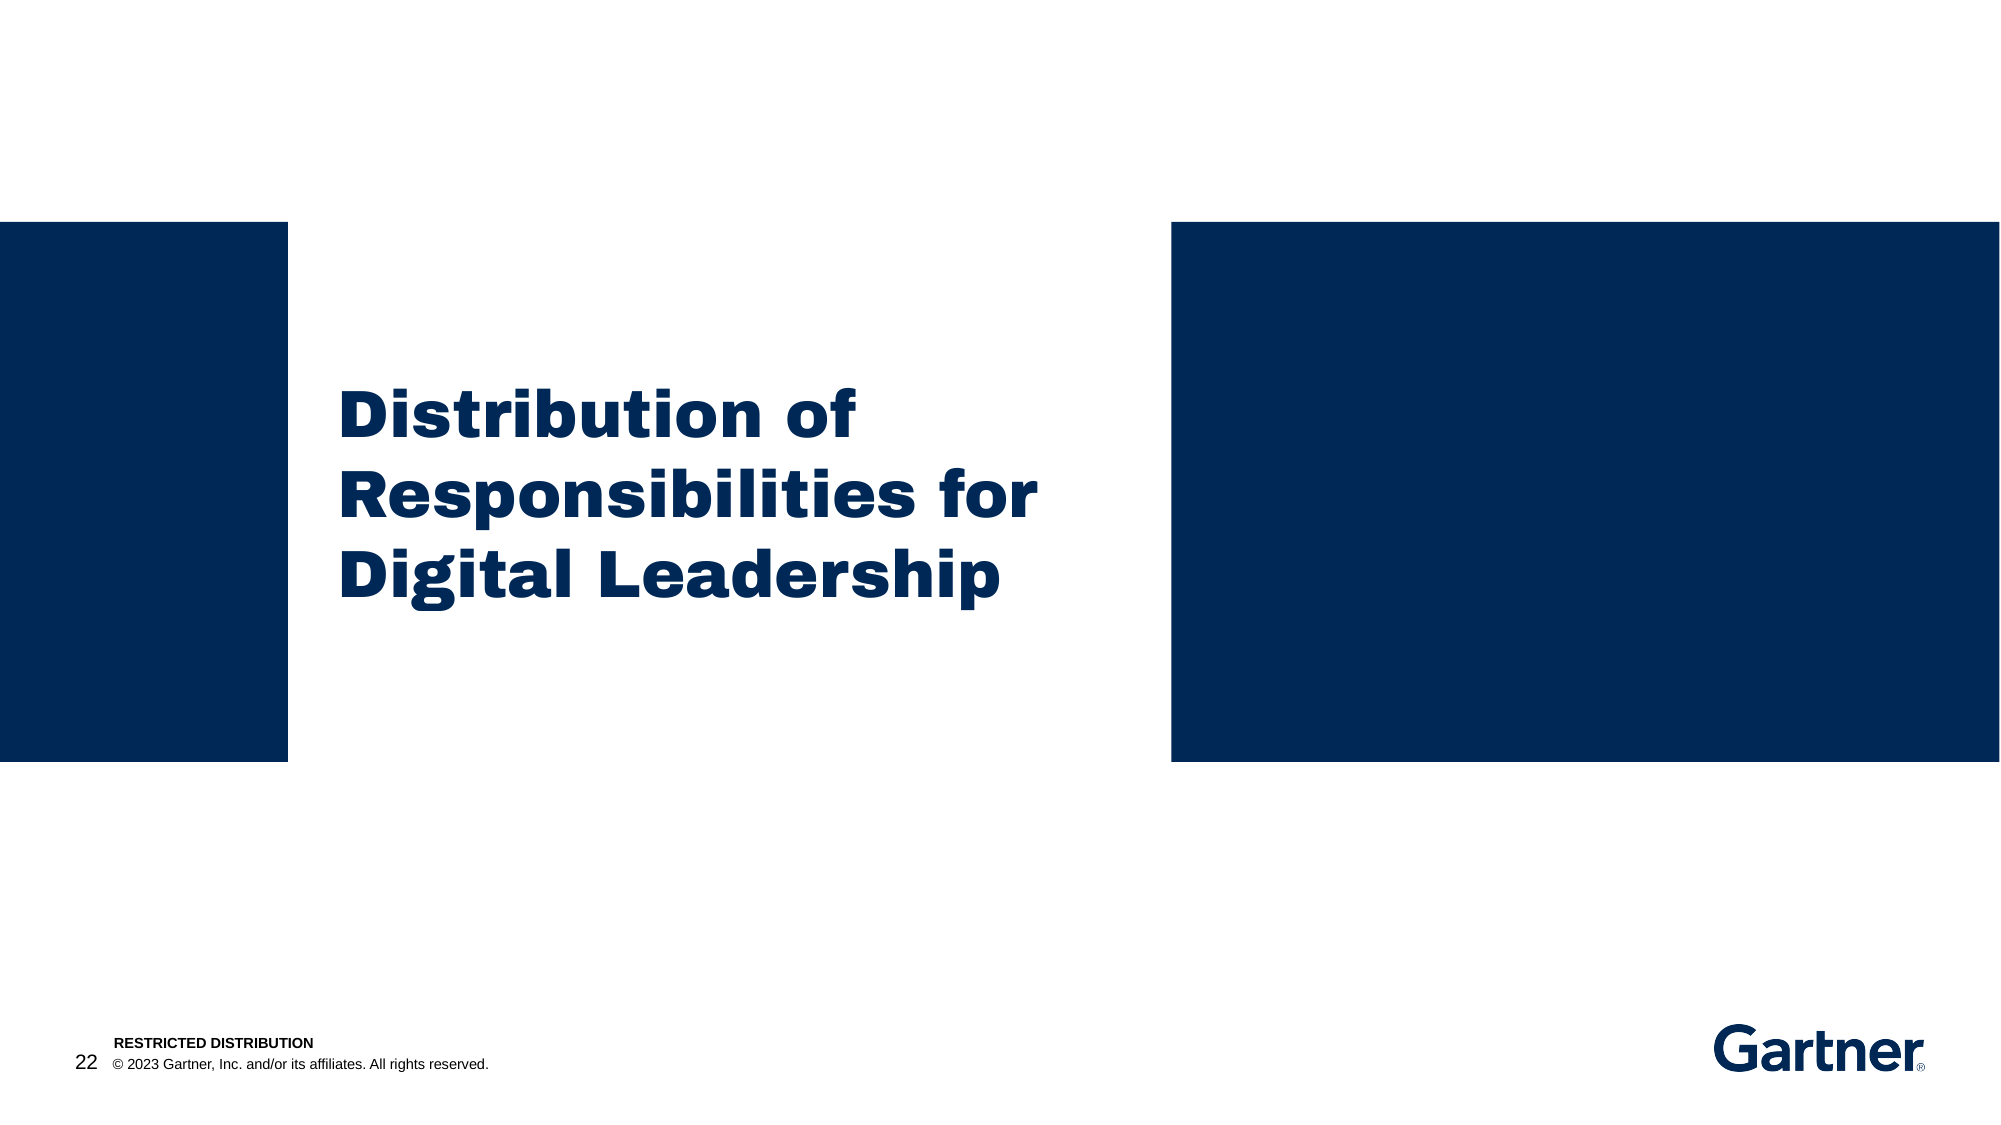

# Distribution of Responsibilities for Digital Leadership